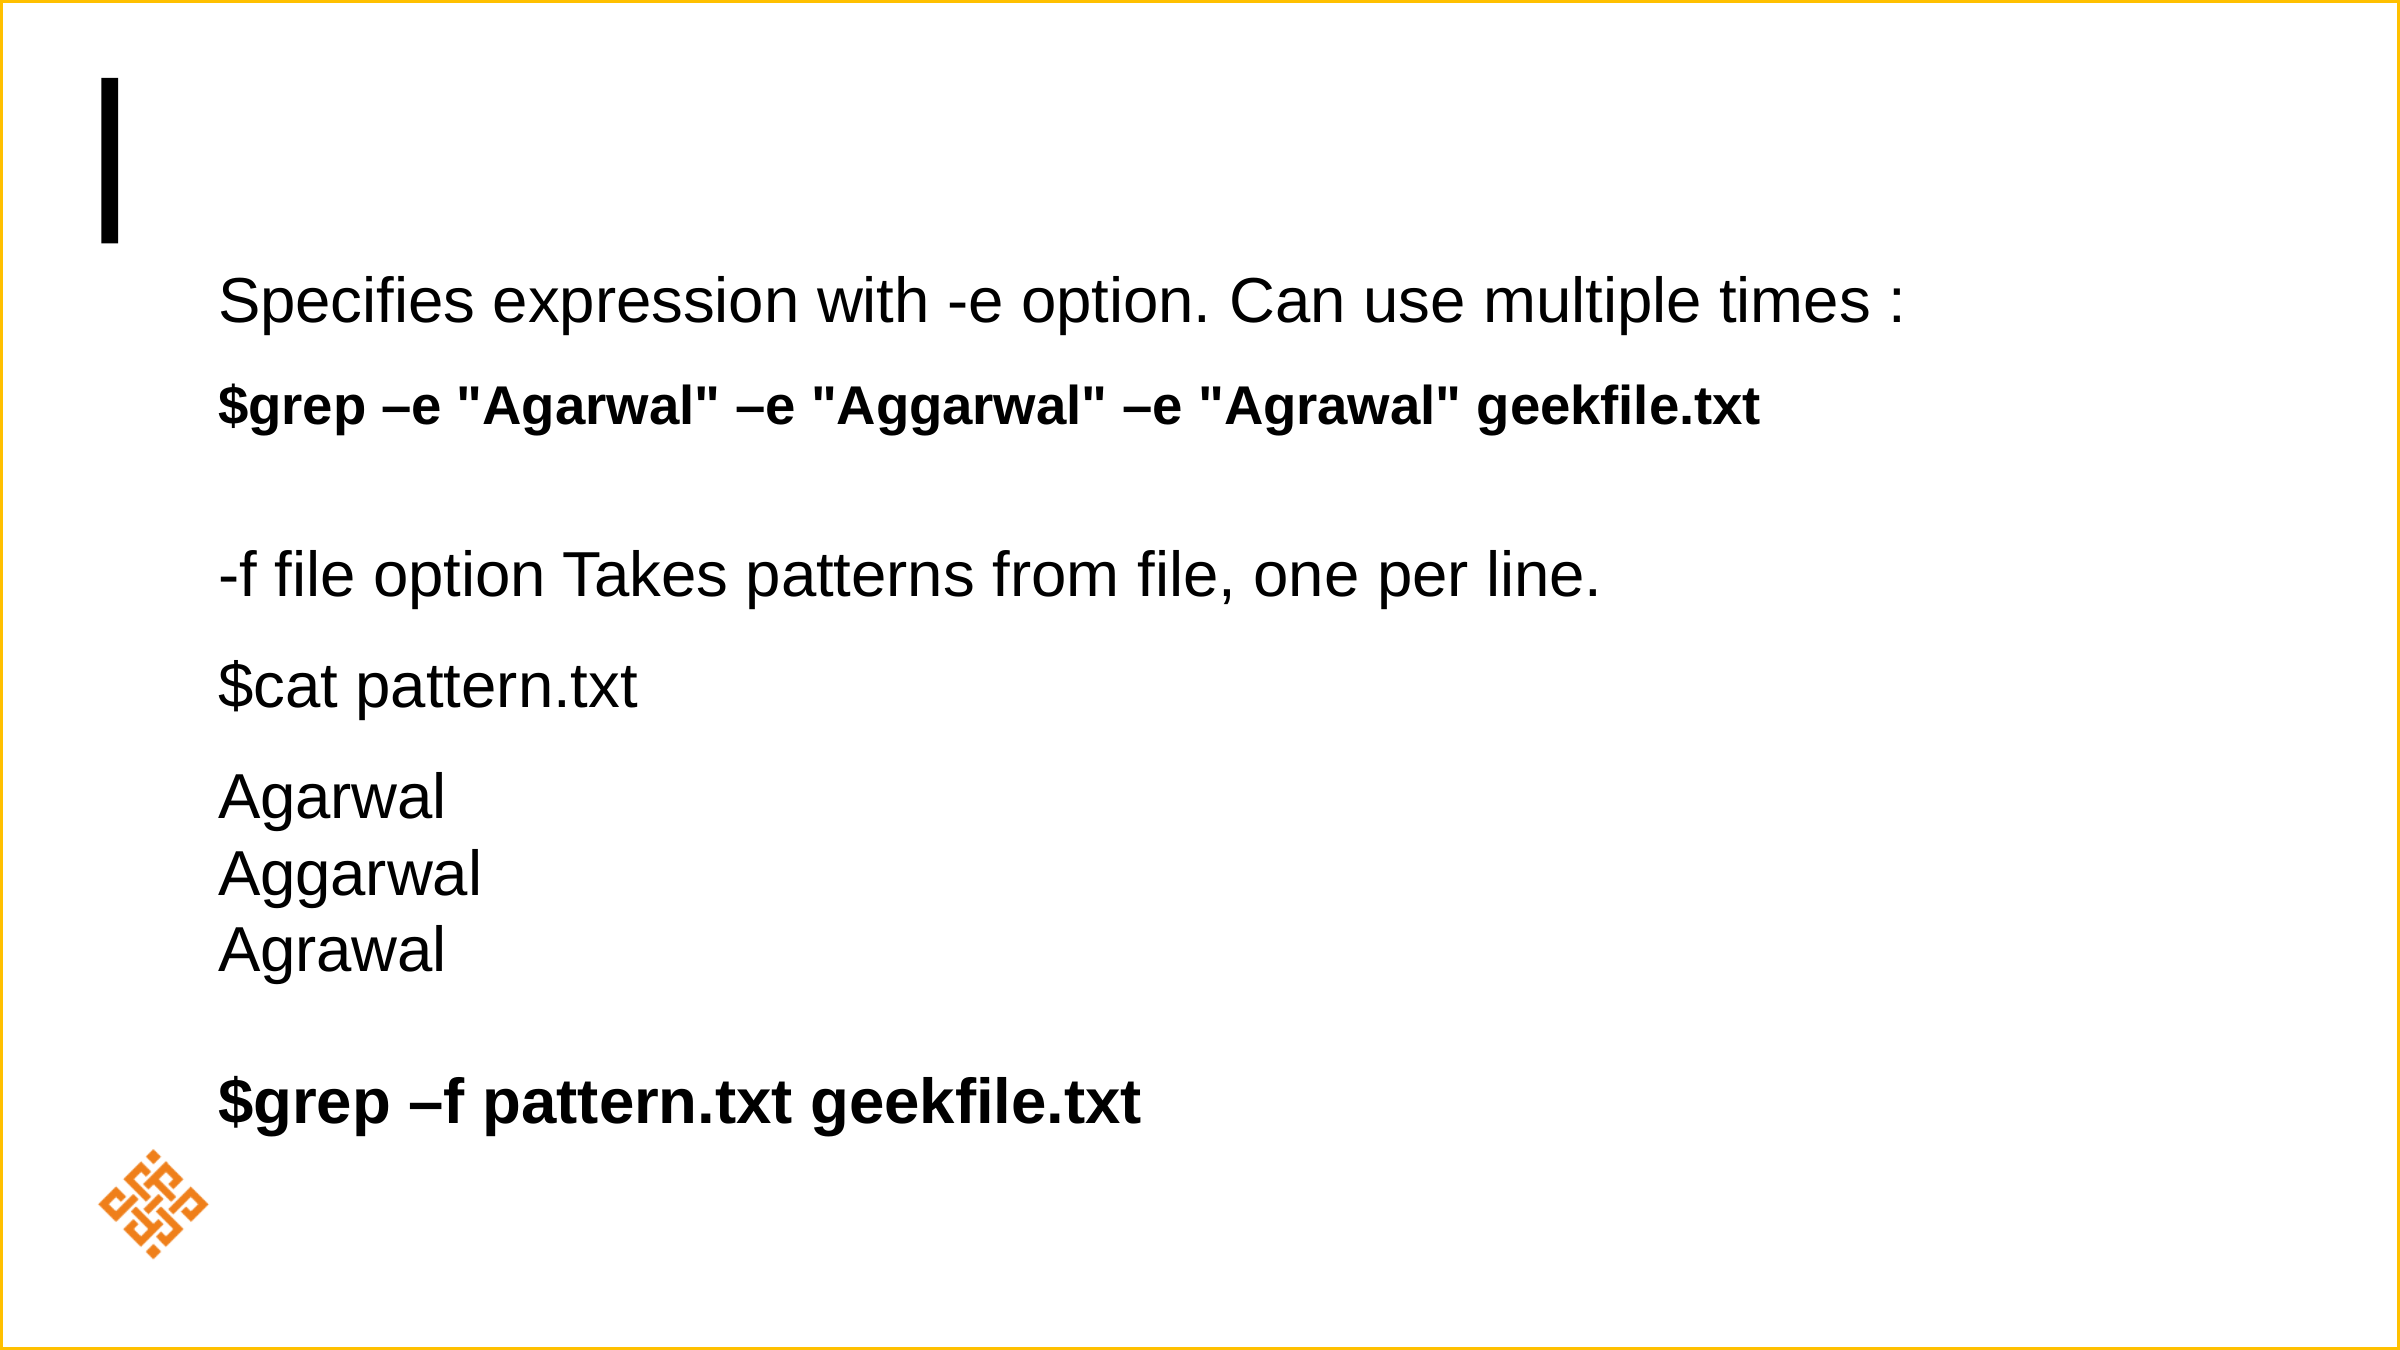

Specifies expression with -e option. Can use multiple times :
$grep –e "Agarwal" –e "Aggarwal" –e "Agrawal" geekfile.txt

-f file option Takes patterns from file, one per line.
$cat pattern.txt
Agarwal
Aggarwal
Agrawal

$grep –f pattern.txt geekfile.txt